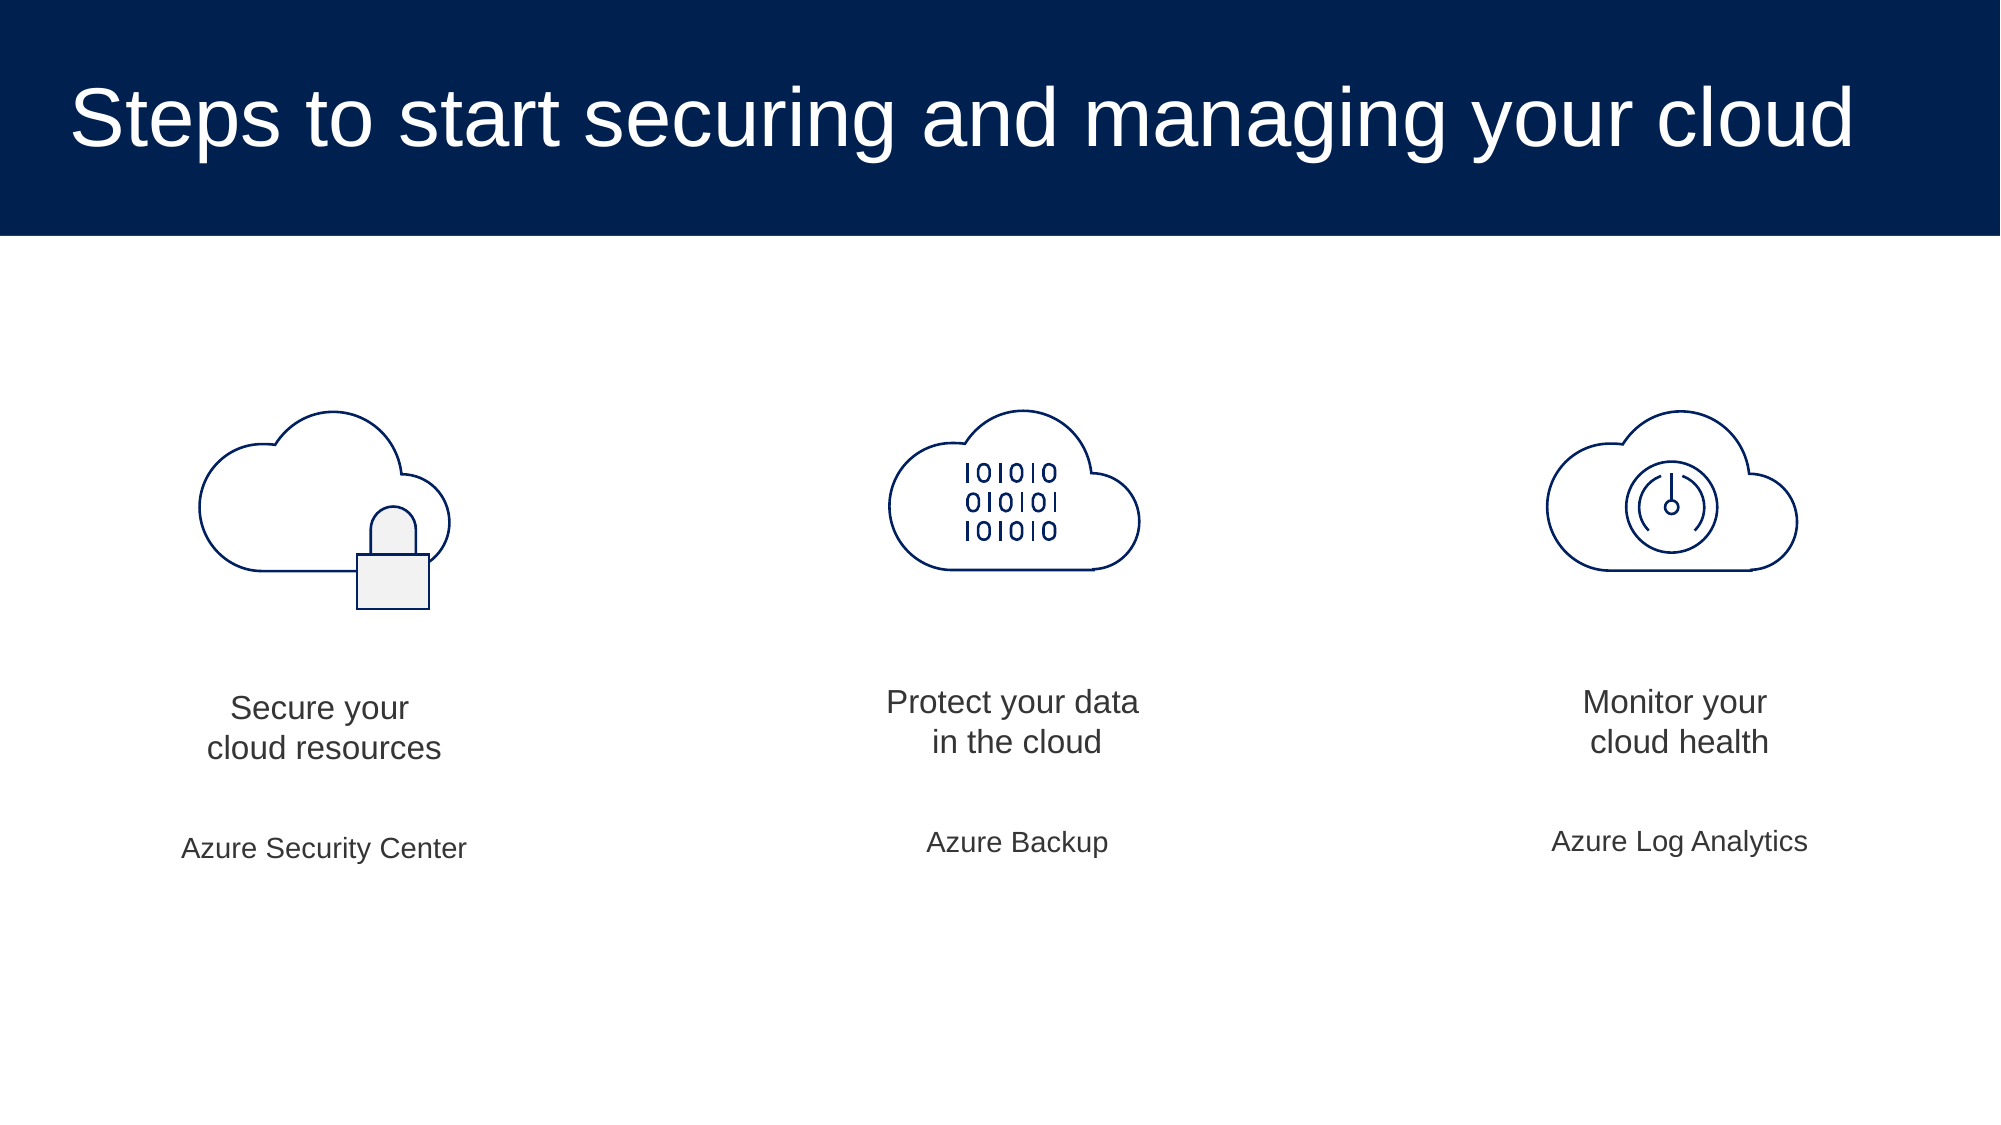

# Steps to start securing and managing your cloud

Protect your data
in the cloud
Azure Backup
Monitor your
cloud health
Azure Log Analytics
Secure your
cloud resources
Azure Security Center